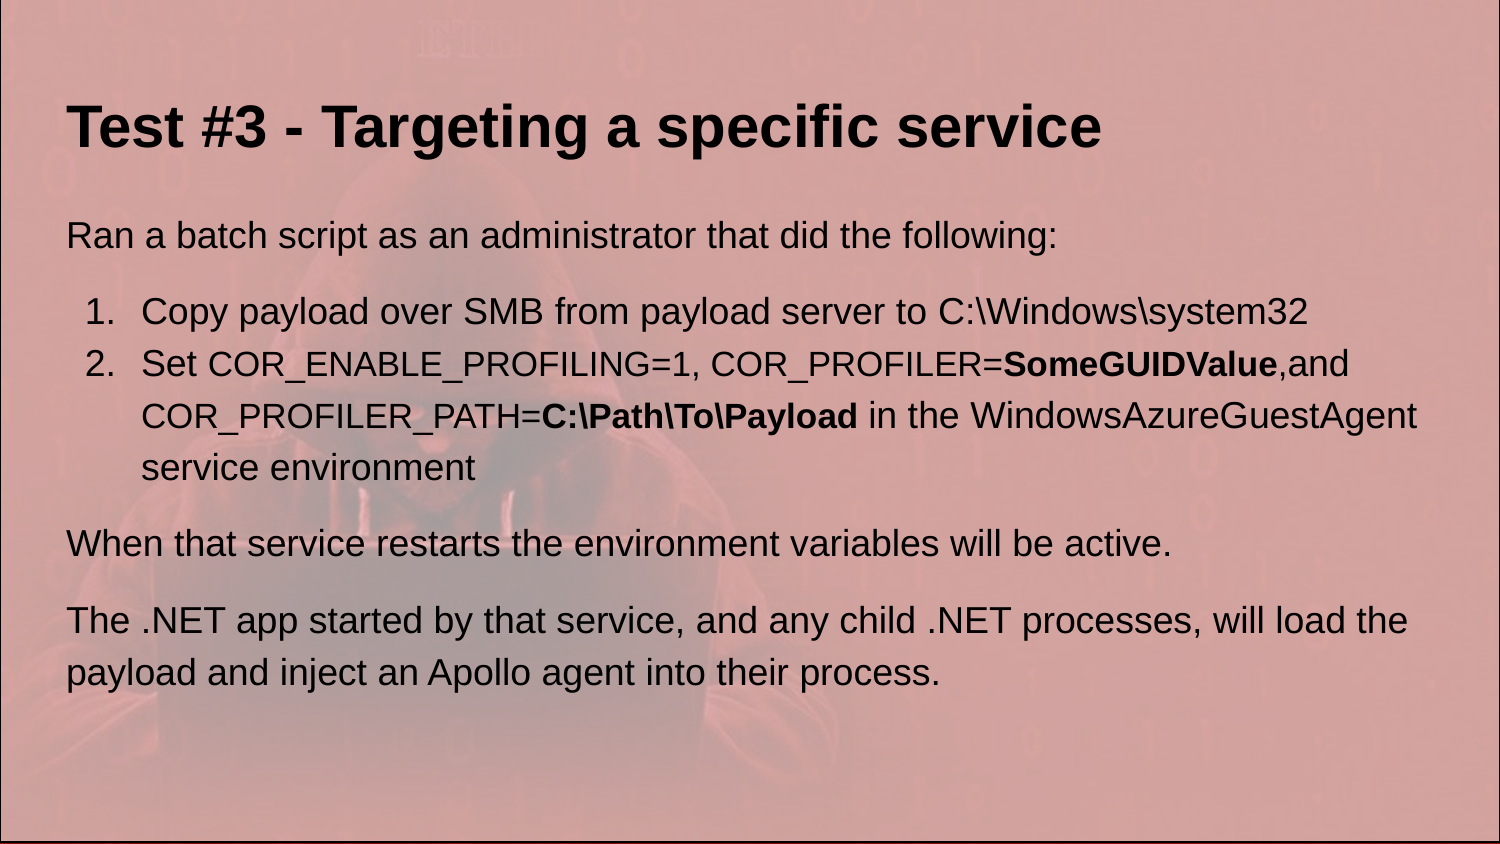

# Test #3 - Targeting a specific service
Ran a batch script as an administrator that did the following:
Copy payload over SMB from payload server to C:\Windows\system32
Set COR_ENABLE_PROFILING=1, COR_PROFILER=SomeGUIDValue,and COR_PROFILER_PATH=C:\Path\To\Payload in the WindowsAzureGuestAgent service environment
When that service restarts the environment variables will be active.
The .NET app started by that service, and any child .NET processes, will load the payload and inject an Apollo agent into their process.